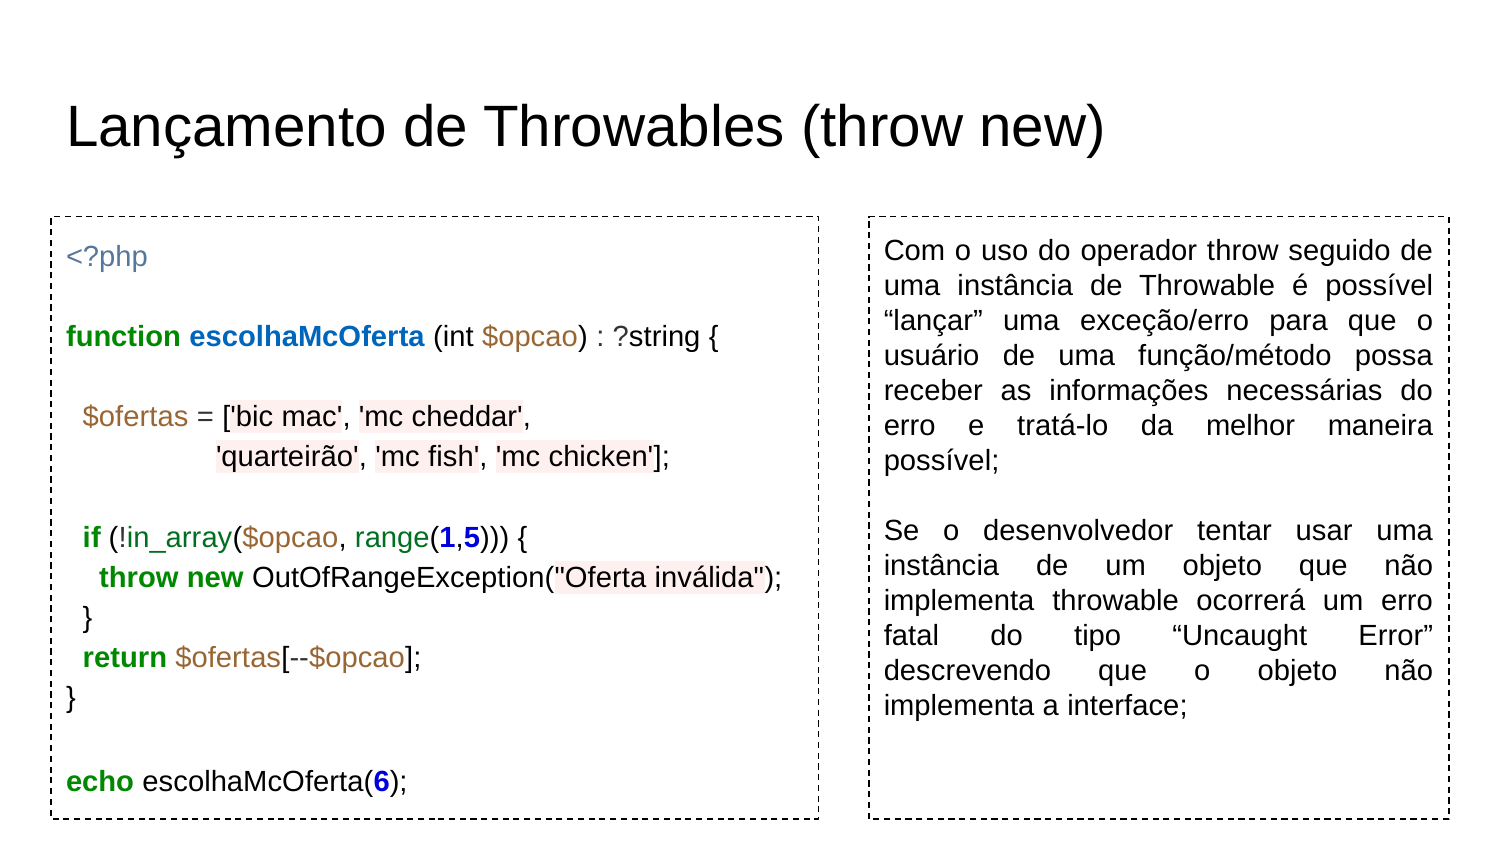

# Lançamento de Throwables (throw new)

<?php

function escolhaMcOferta (int $opcao) : ?string {

  $ofertas = ['bic mac', 'mc cheddar',
'quarteirão', 'mc fish', 'mc chicken'];

  if (!in_array($opcao, range(1,5))) {
    throw new OutOfRangeException("Oferta inválida");
  }
  return $ofertas[--$opcao];
}

echo escolhaMcOferta(6);

Com o uso do operador throw seguido de uma instância de Throwable é possível “lançar” uma exceção/erro para que o usuário de uma função/método possa receber as informações necessárias do erro e tratá-lo da melhor maneira possível;

Se o desenvolvedor tentar usar uma instância de um objeto que não implementa throwable ocorrerá um erro fatal do tipo “Uncaught Error” descrevendo que o objeto não implementa a interface;